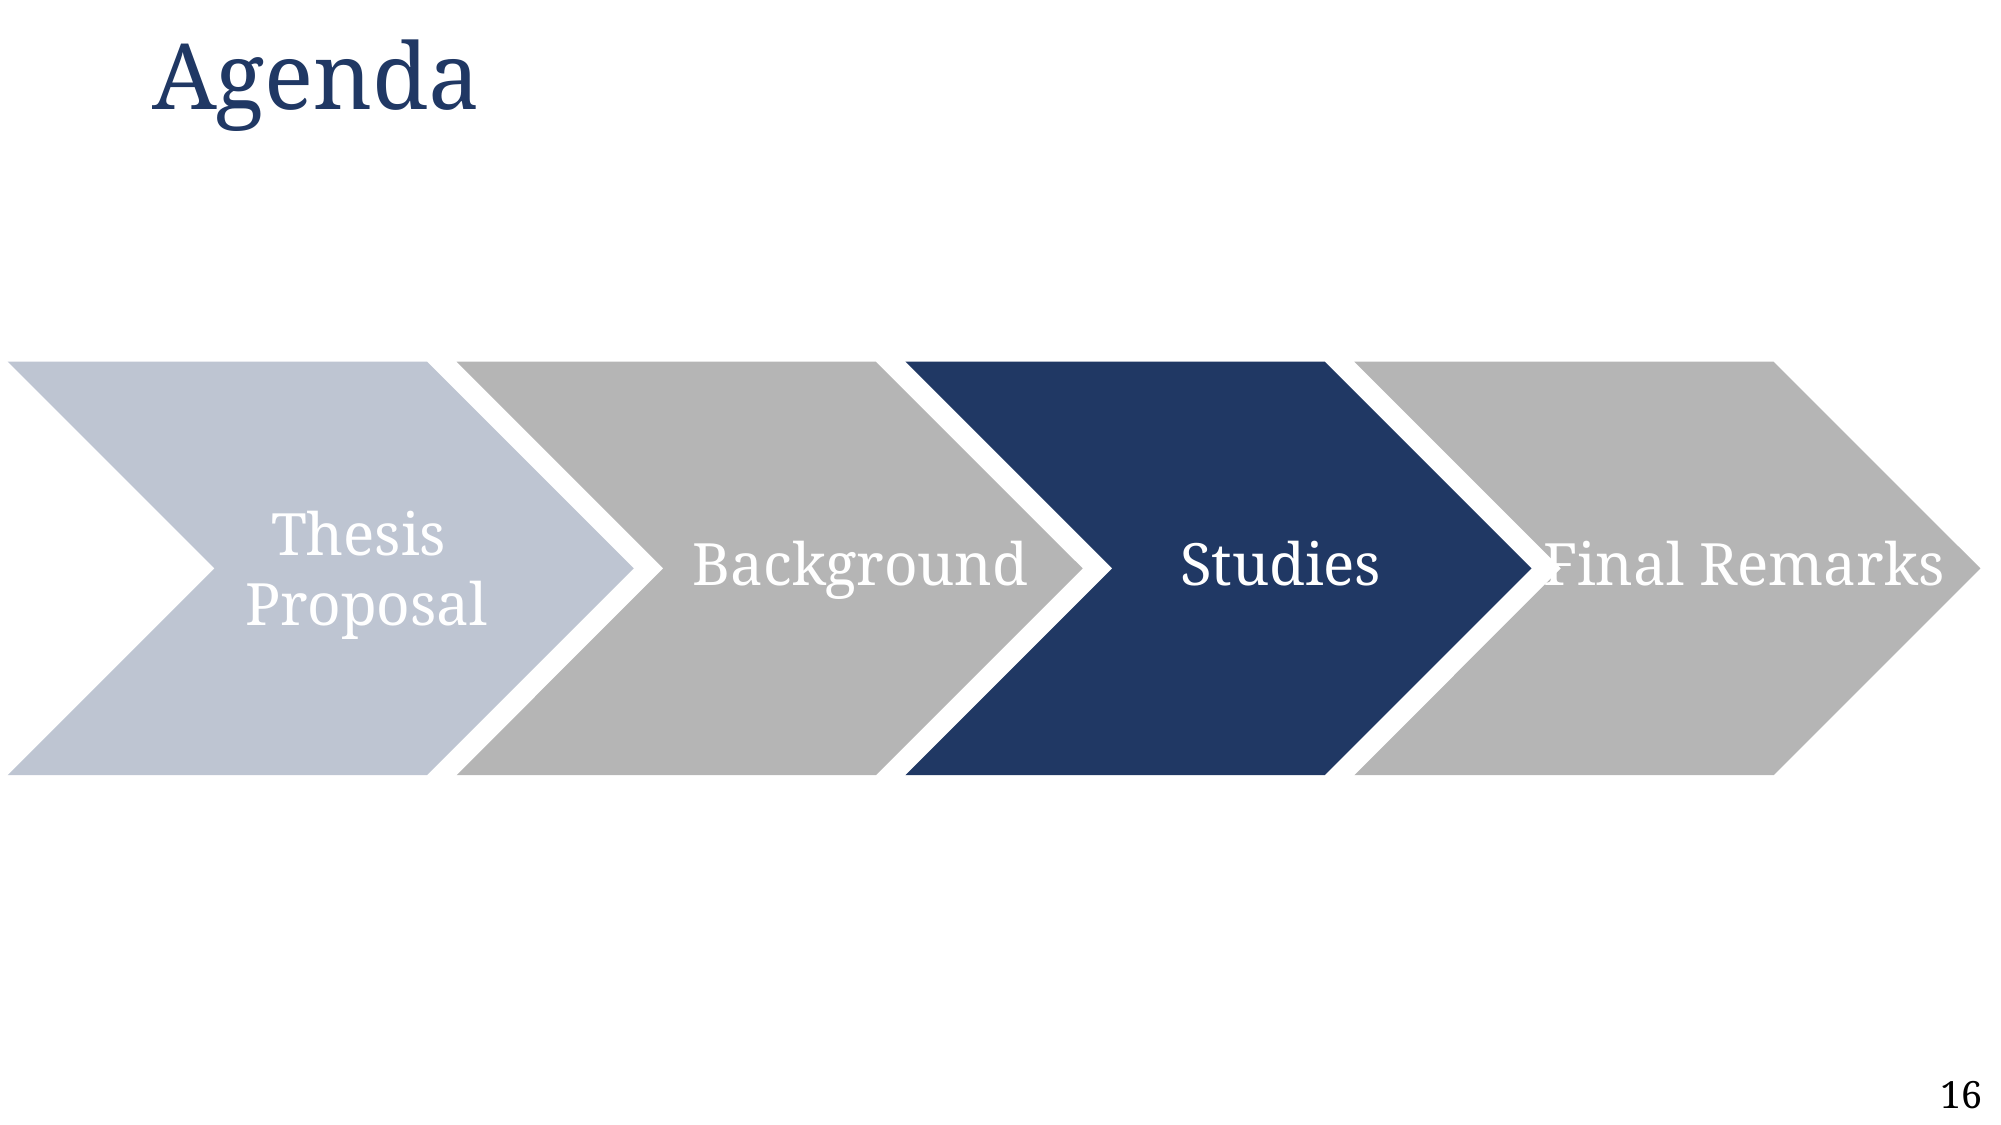

# Agenda

Thesis
Proposal
Background
Studies
Final Remarks
16